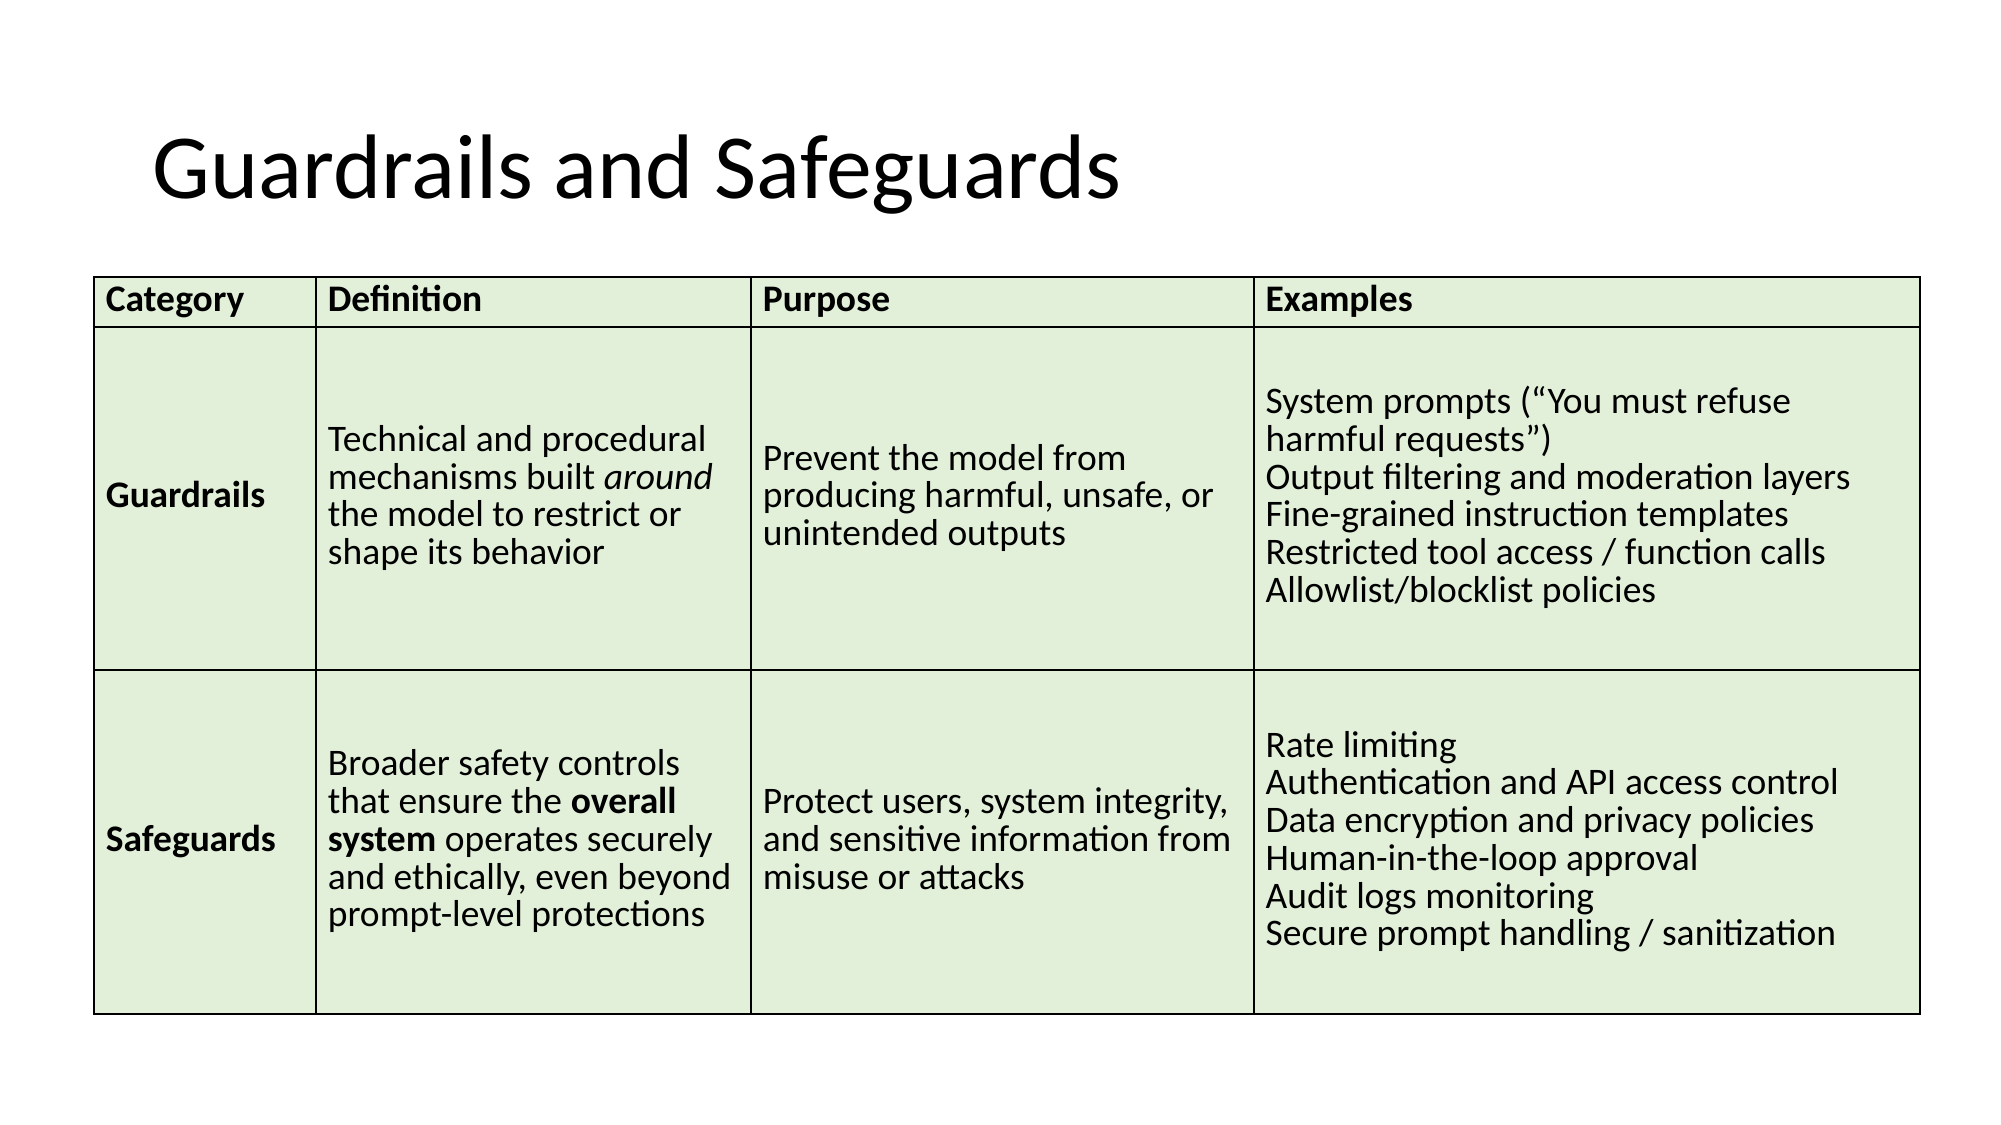

# Guardrails and Safeguards
| Category | Definition | Purpose | Examples |
| --- | --- | --- | --- |
| Guardrails | Technical and procedural mechanisms built around the model to restrict or shape its behavior | Prevent the model from producing harmful, unsafe, or unintended outputs | System prompts (“You must refuse harmful requests”) Output filtering and moderation layers Fine-grained instruction templates Restricted tool access / function calls Allowlist/blocklist policies |
| Safeguards | Broader safety controls that ensure the overall system operates securely and ethically, even beyond prompt-level protections | Protect users, system integrity, and sensitive information from misuse or attacks | Rate limiting Authentication and API access control Data encryption and privacy policies Human-in-the-loop approval Audit logs monitoring Secure prompt handling / sanitization |